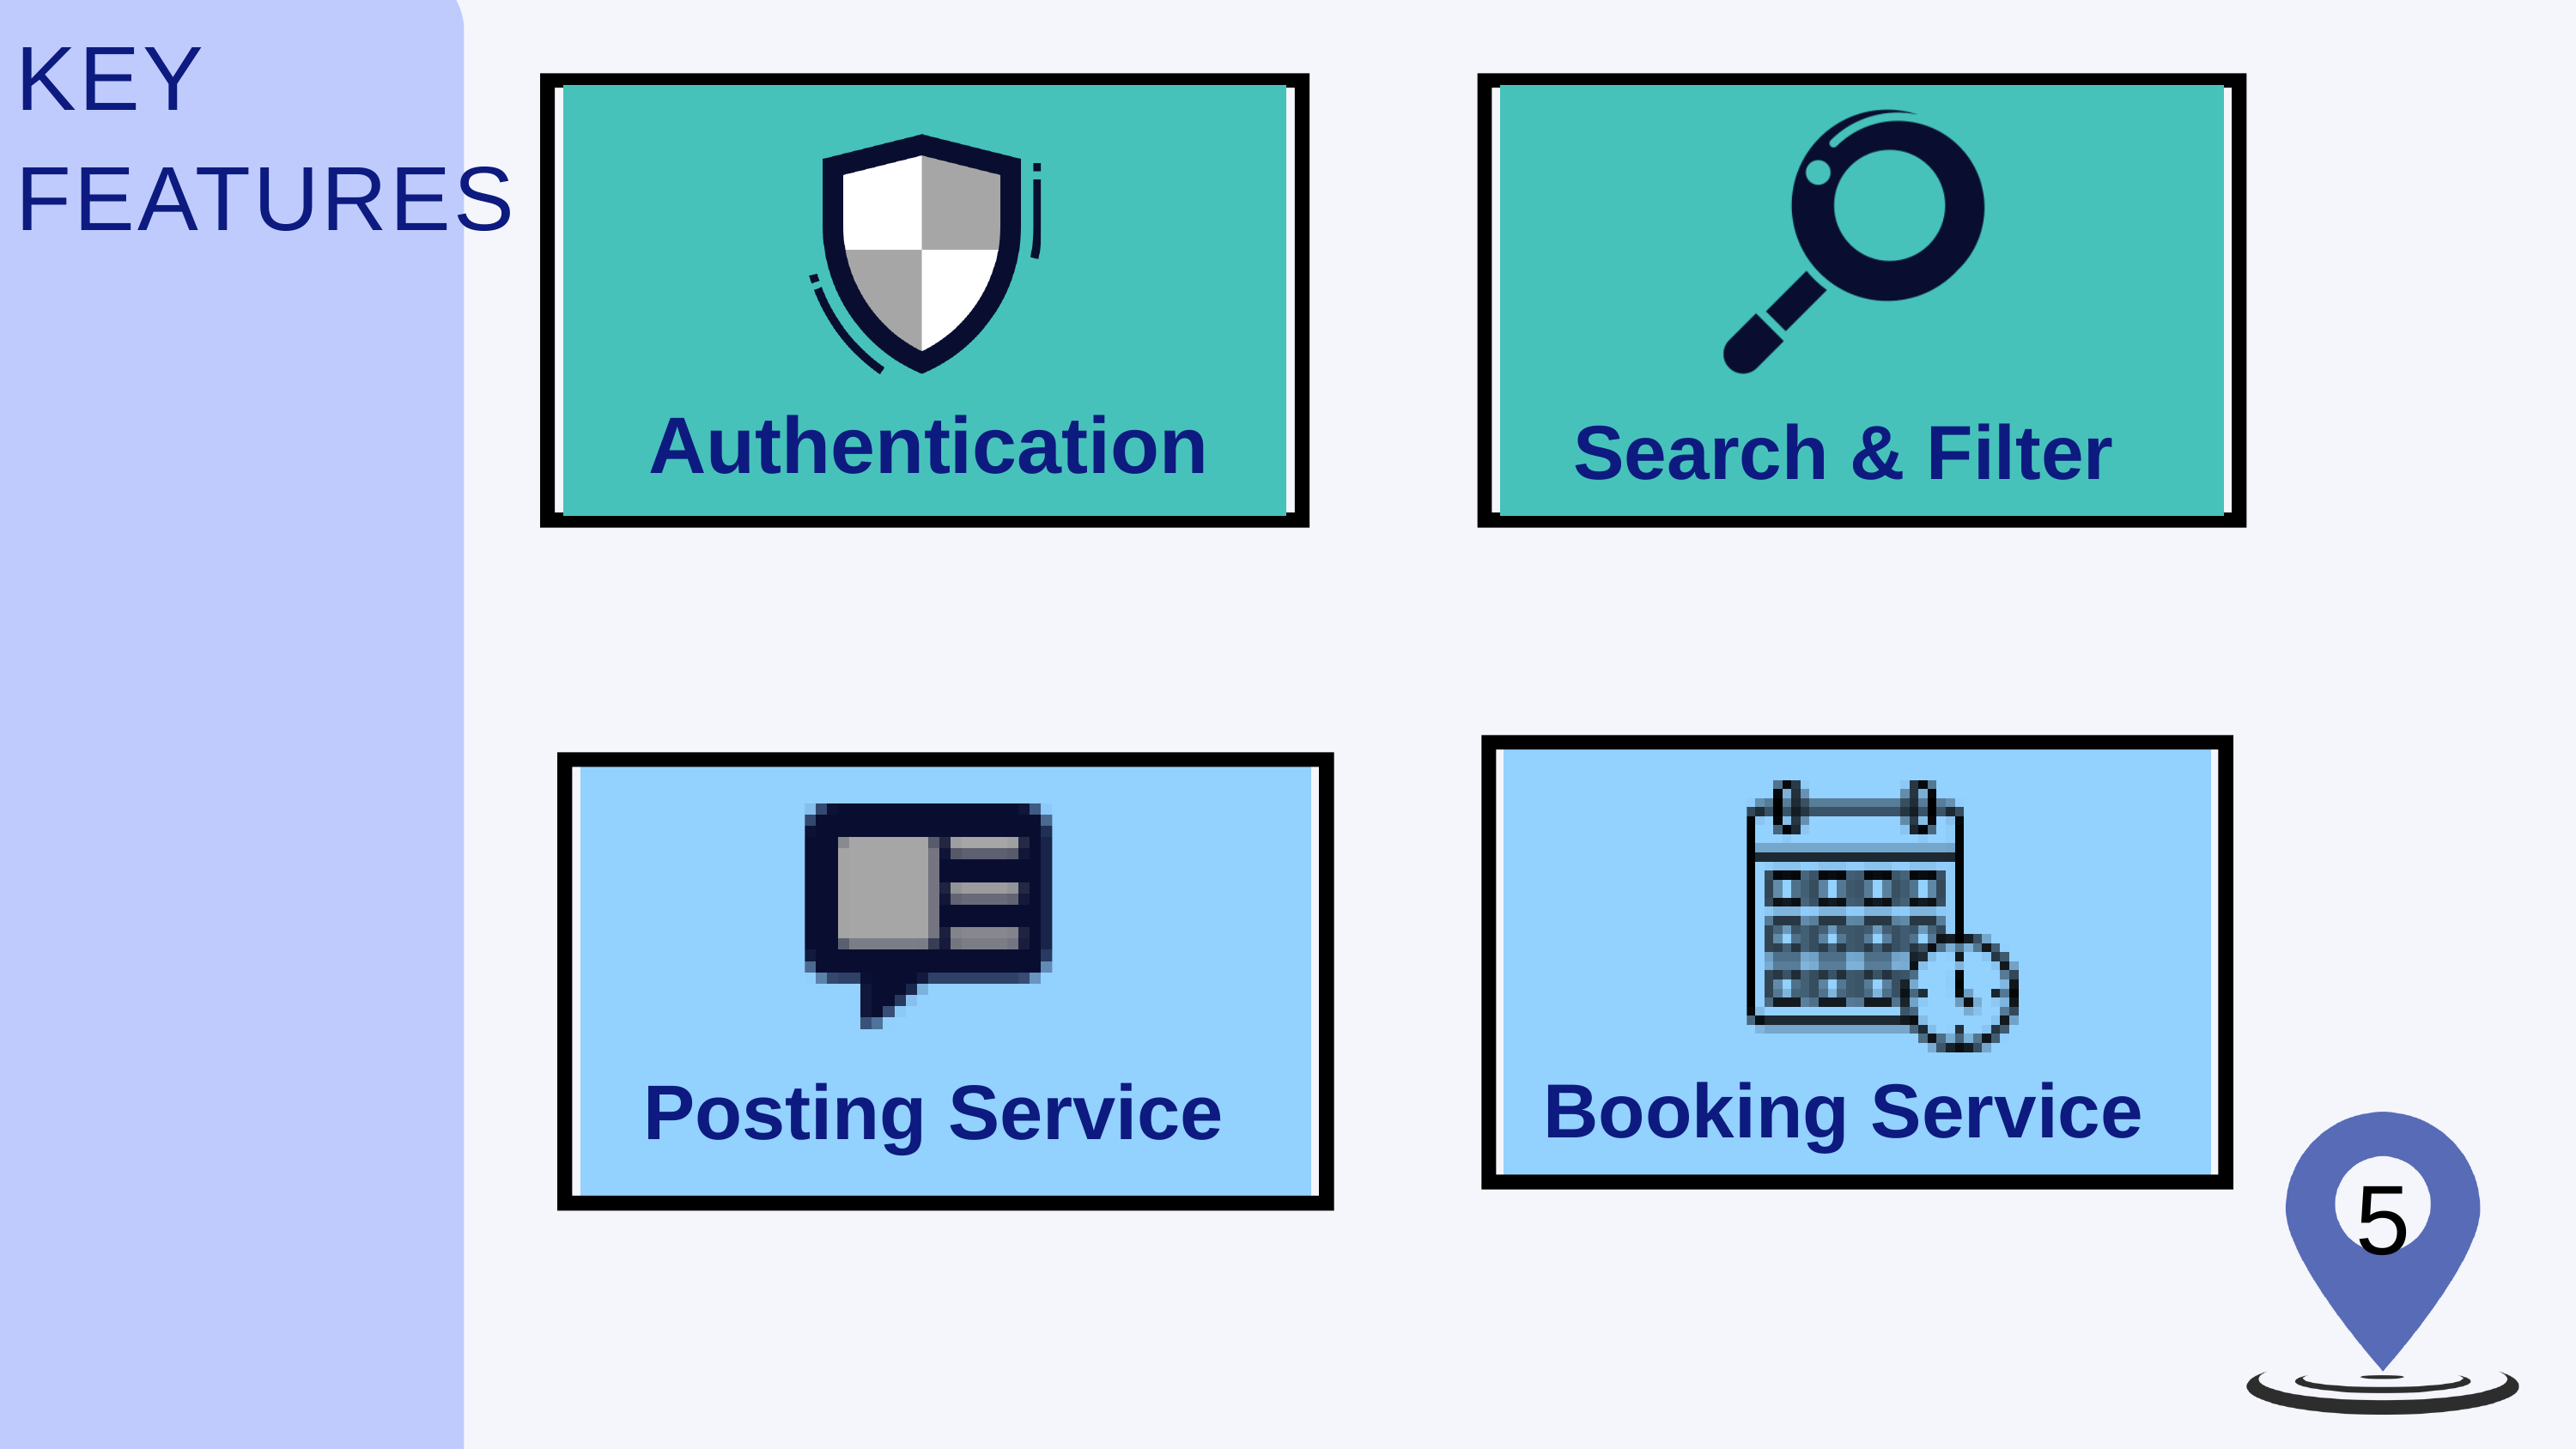

KEY
FEATURES

Authentication
Search & Filter

Booking Service
Posting Service

5